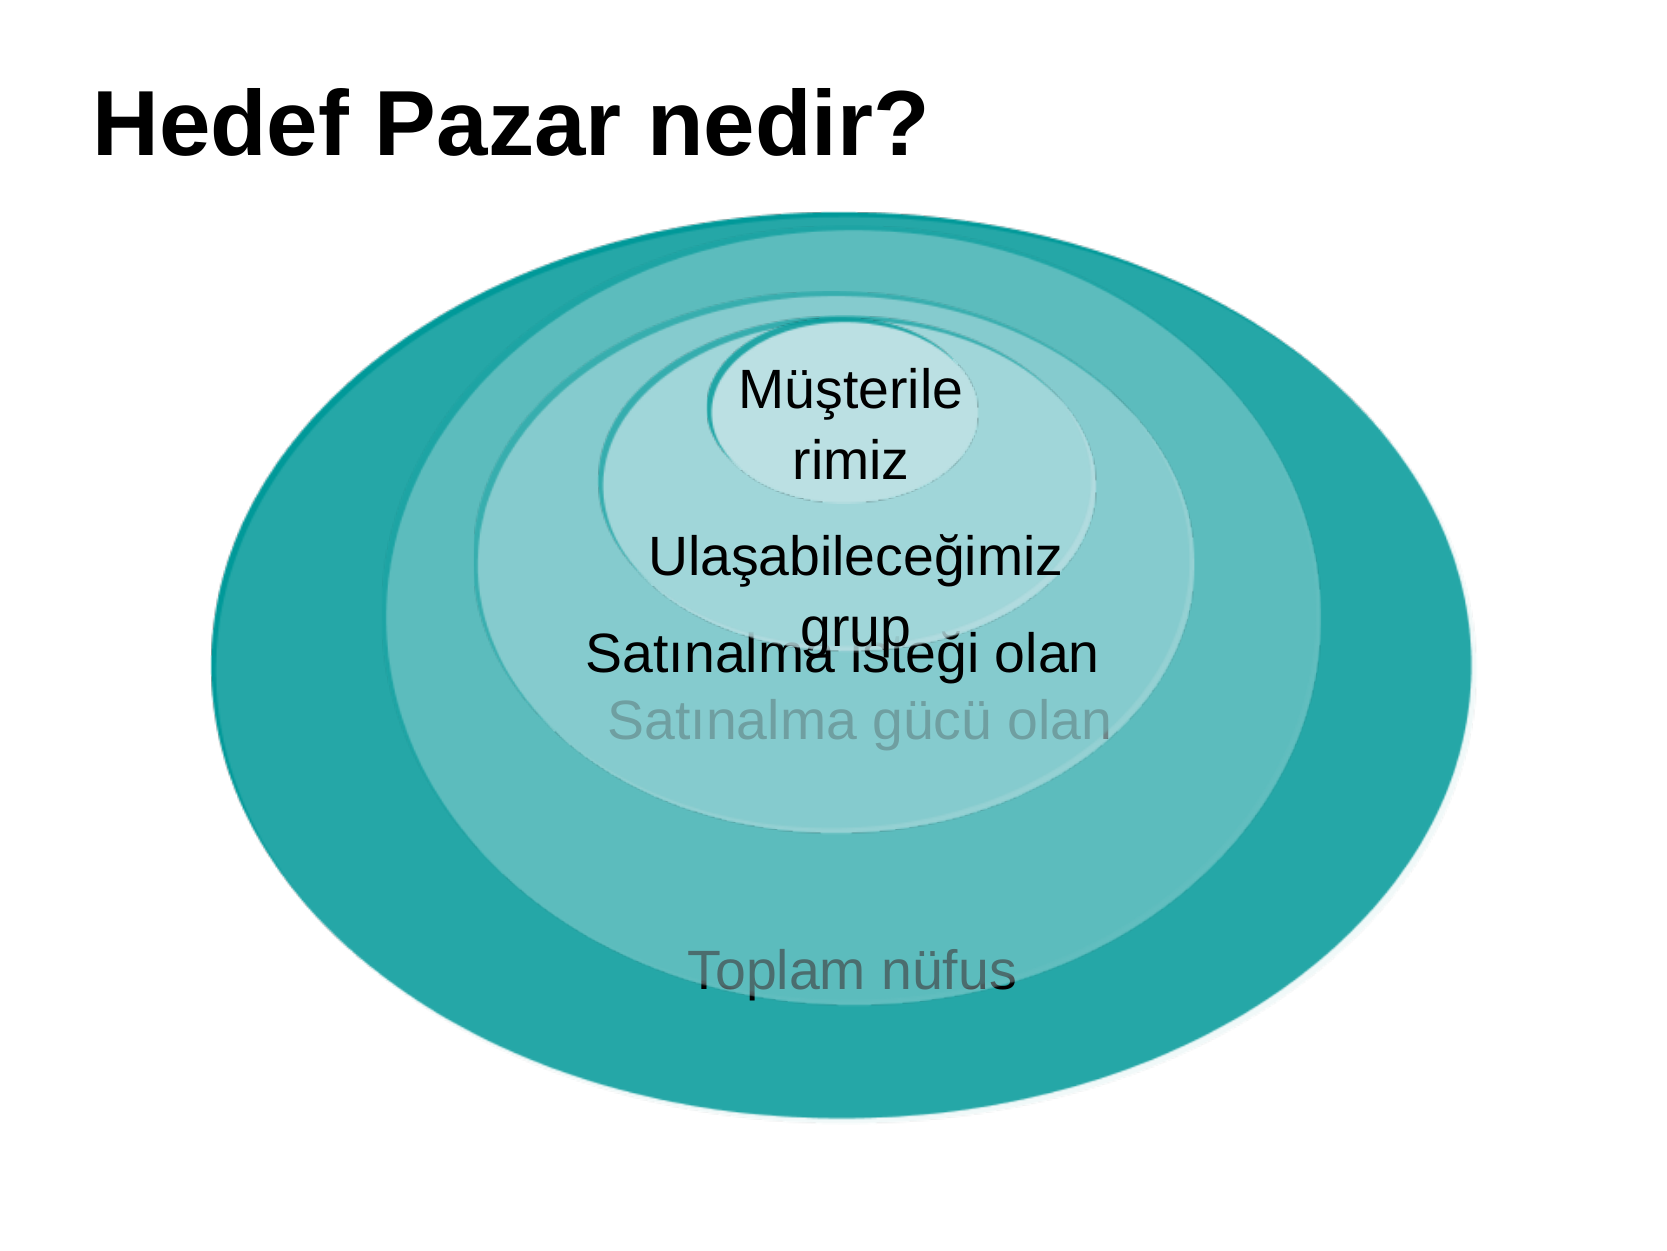

# Hedef Pazar nedir?

Toplam nüfus

Satınalma gücü olan

Satınalma isteği olan

Ulaşabileceğimiz grup
Müşterilerimiz